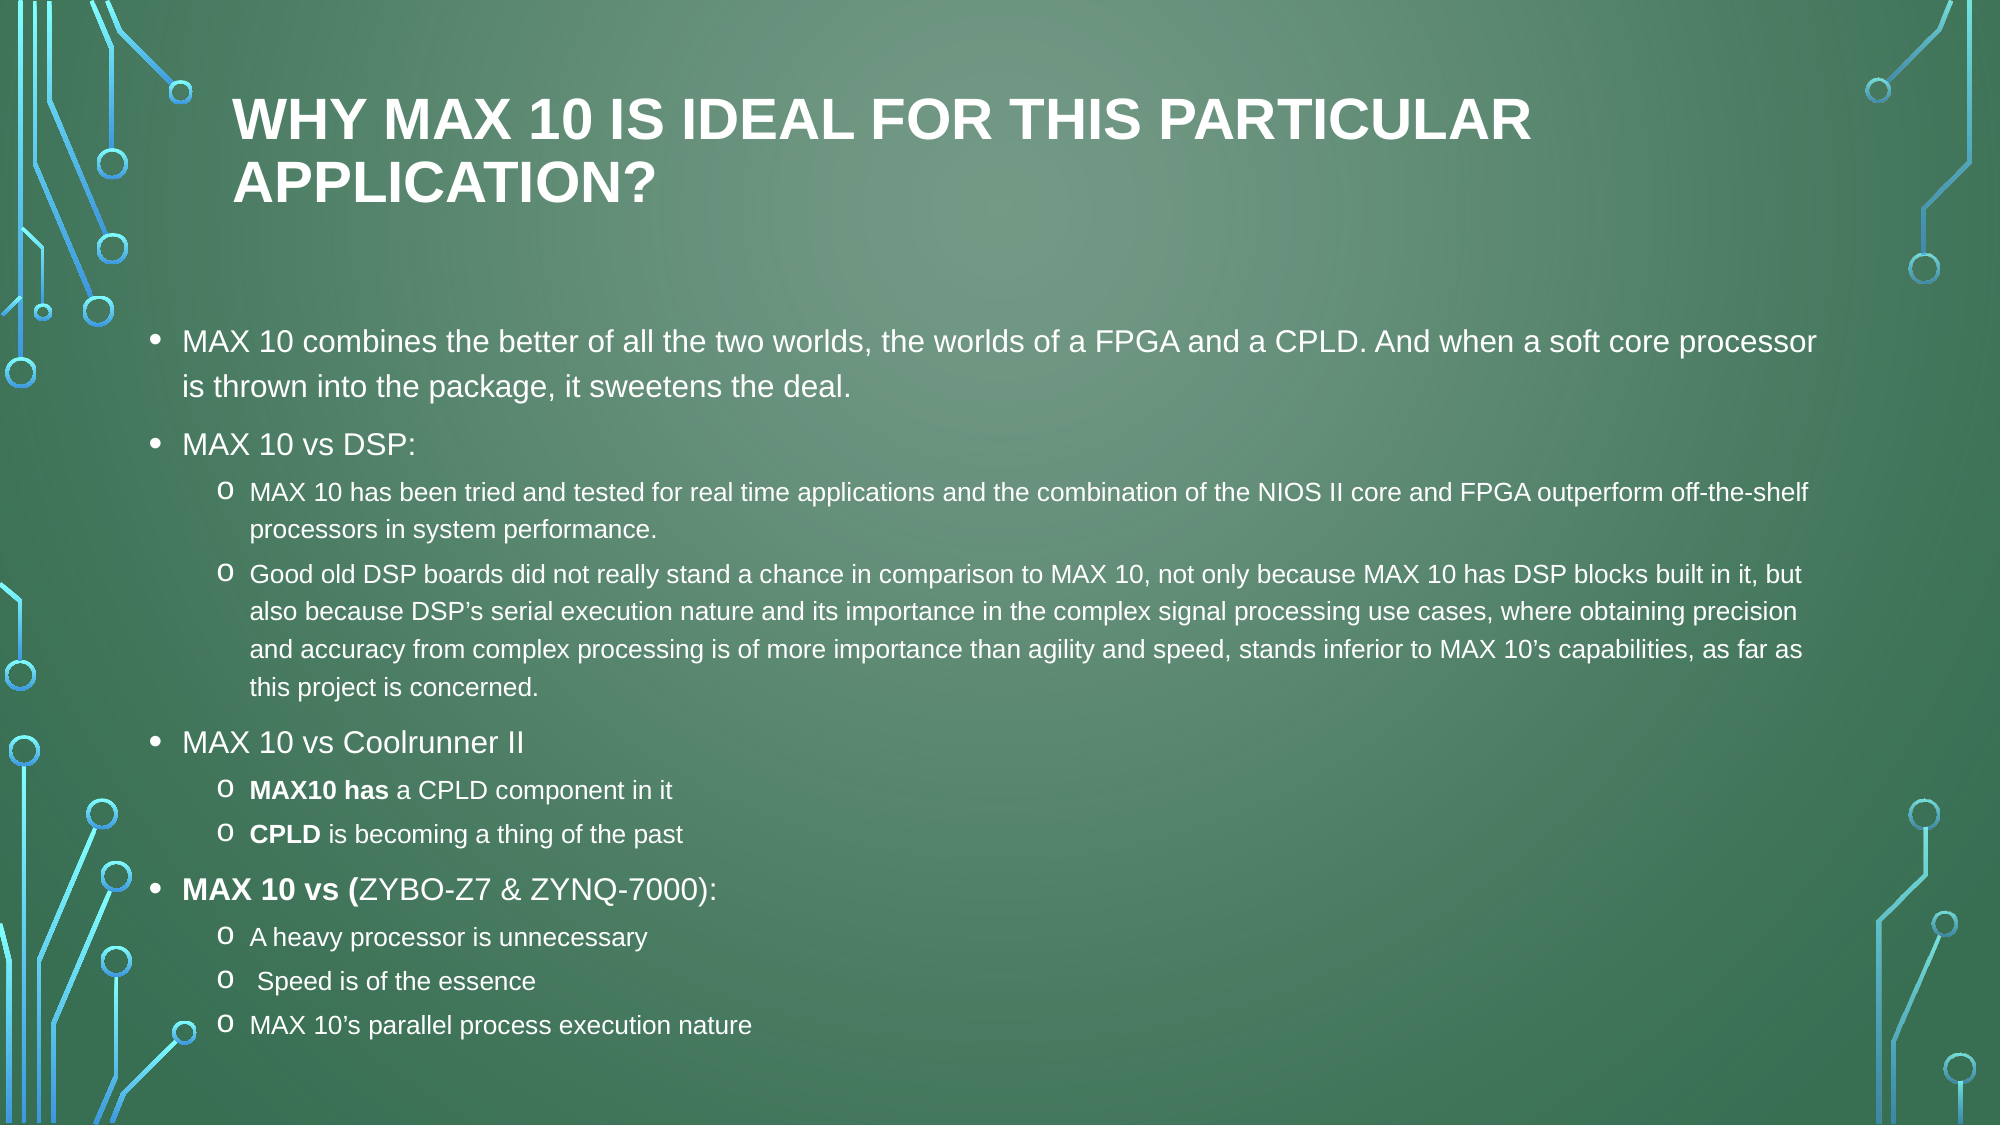

# Why MAX 10 is ideal for this particular application?
MAX 10 combines the better of all the two worlds, the worlds of a FPGA and a CPLD. And when a soft core processor is thrown into the package, it sweetens the deal.
MAX 10 vs DSP:
MAX 10 has been tried and tested for real time applications and the combination of the NIOS II core and FPGA outperform off-the-shelf processors in system performance.
Good old DSP boards did not really stand a chance in comparison to MAX 10, not only because MAX 10 has DSP blocks built in it, but also because DSP’s serial execution nature and its importance in the complex signal processing use cases, where obtaining precision and accuracy from complex processing is of more importance than agility and speed, stands inferior to MAX 10’s capabilities, as far as this project is concerned.
MAX 10 vs Coolrunner II
MAX10 has a CPLD component in it
CPLD is becoming a thing of the past
MAX 10 vs (ZYBO-Z7 & ZYNQ-7000):
A heavy processor is unnecessary
 Speed is of the essence
MAX 10’s parallel process execution nature